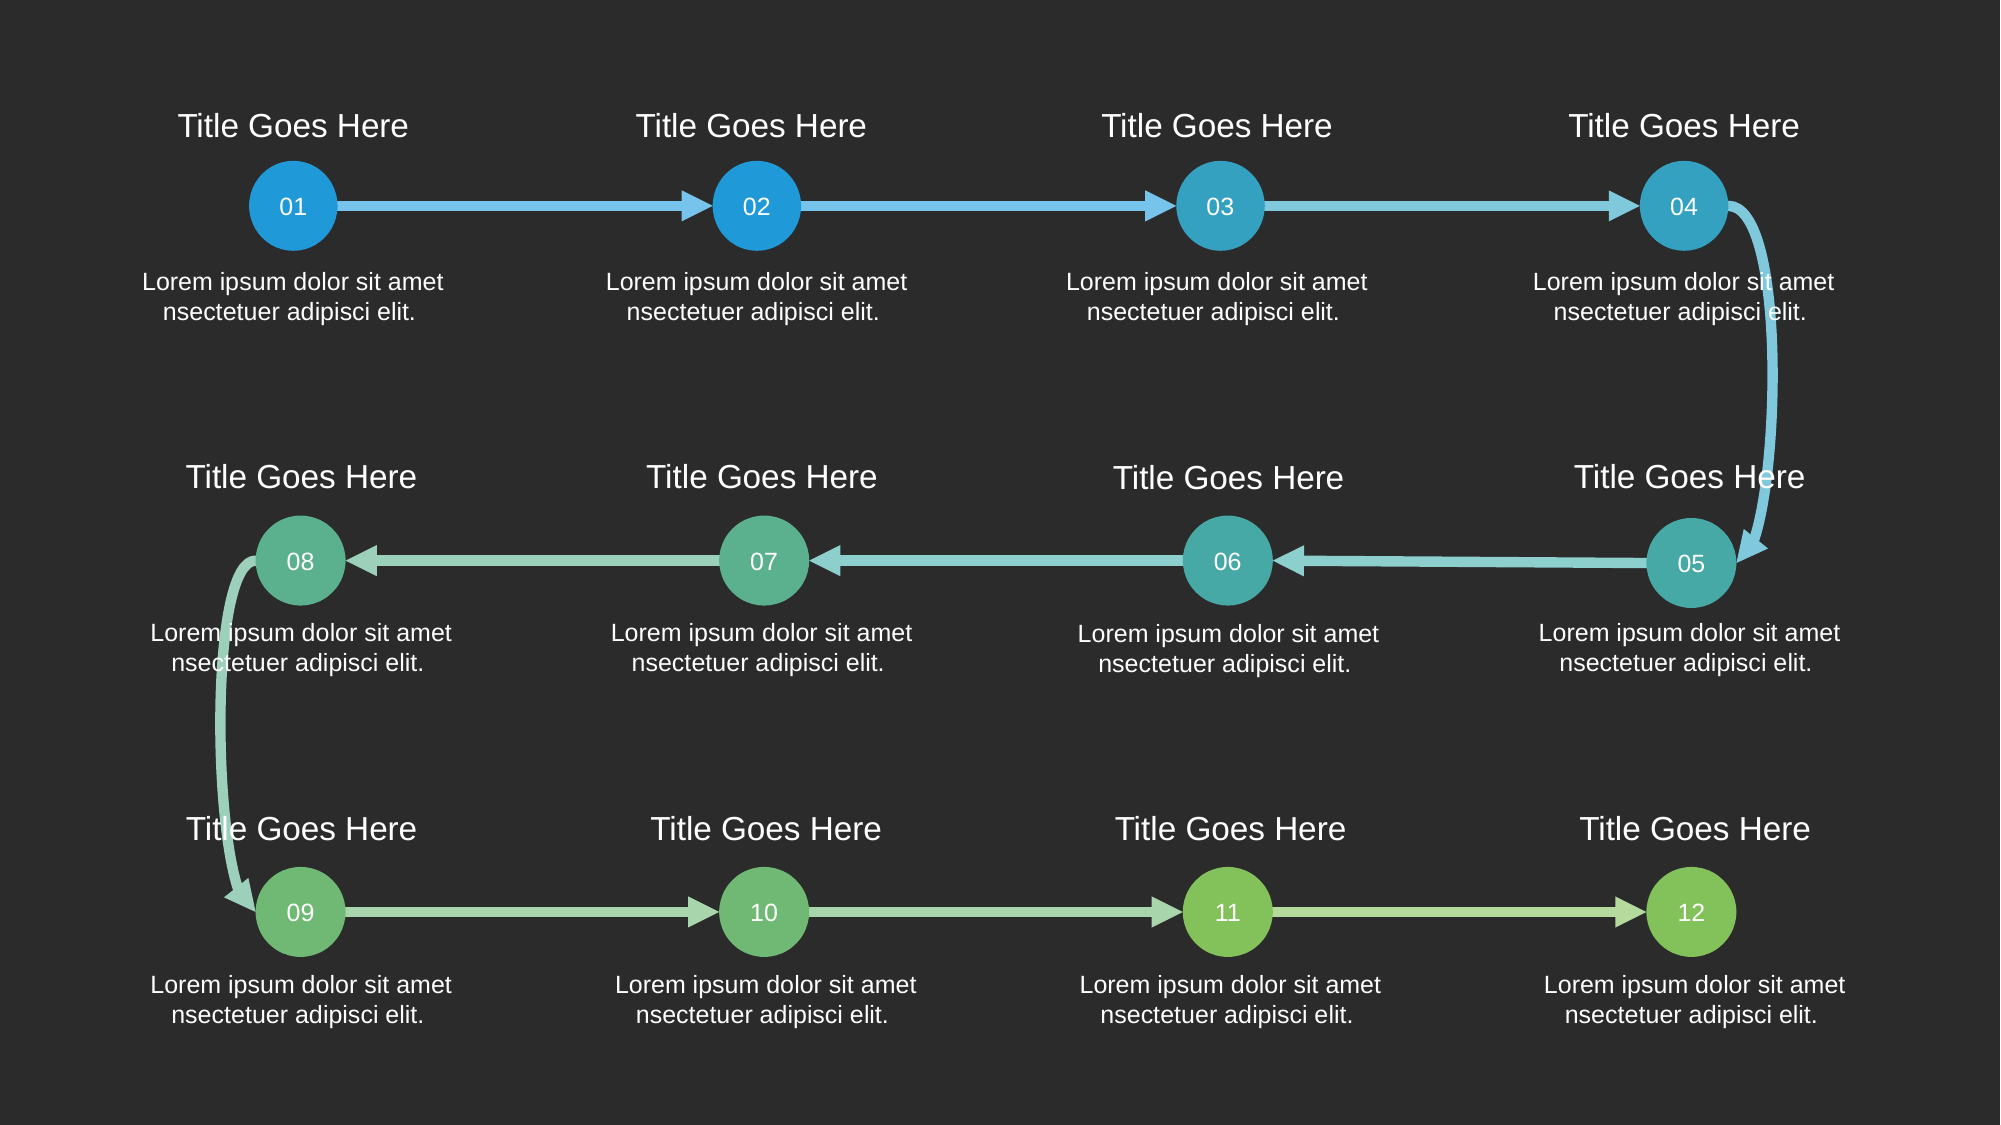

Title Goes Here
Title Goes Here
Title Goes Here
Title Goes Here
01
02
03
04
Lorem ipsum dolor sit amet nsectetuer adipisci elit.
Lorem ipsum dolor sit amet nsectetuer adipisci elit.
Lorem ipsum dolor sit amet nsectetuer adipisci elit.
Lorem ipsum dolor sit amet nsectetuer adipisci elit.
Title Goes Here
Title Goes Here
Title Goes Here
Title Goes Here
08
07
06
05
Lorem ipsum dolor sit amet nsectetuer adipisci elit.
Lorem ipsum dolor sit amet nsectetuer adipisci elit.
Lorem ipsum dolor sit amet nsectetuer adipisci elit.
Lorem ipsum dolor sit amet nsectetuer adipisci elit.
Title Goes Here
Title Goes Here
Title Goes Here
Title Goes Here
09
10
11
12
Lorem ipsum dolor sit amet nsectetuer adipisci elit.
Lorem ipsum dolor sit amet nsectetuer adipisci elit.
Lorem ipsum dolor sit amet nsectetuer adipisci elit.
Lorem ipsum dolor sit amet nsectetuer adipisci elit.